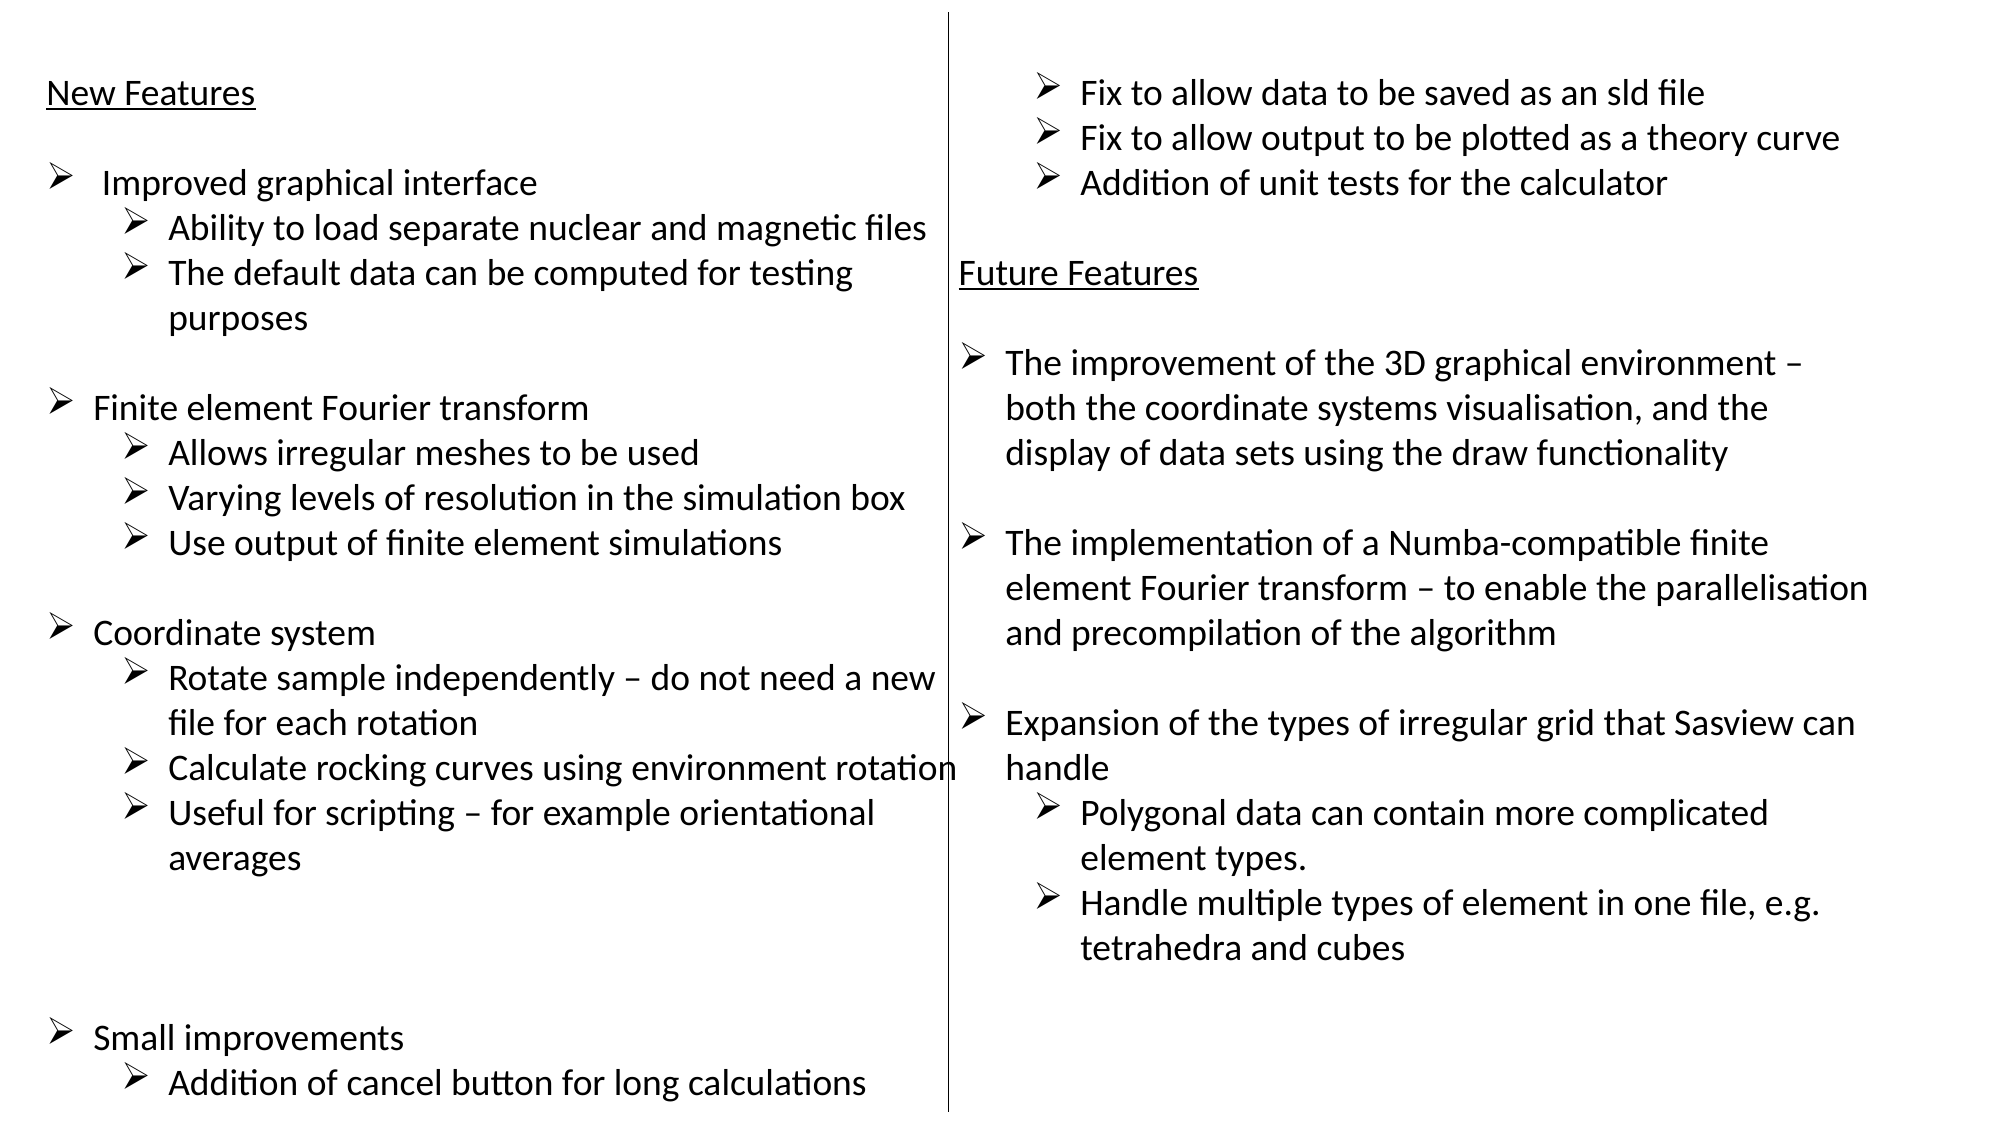

New Features

 Improved graphical interface
Ability to load separate nuclear and magnetic files
The default data can be computed for testing purposes

Finite element Fourier transform
Allows irregular meshes to be used
Varying levels of resolution in the simulation box
Use output of finite element simulations

Coordinate system
Rotate sample independently – do not need a new file for each rotation
Calculate rocking curves using environment rotation
Useful for scripting – for example orientational averages

Small improvements
Addition of cancel button for long calculations
Fix to allow data to be saved as an sld file
Fix to allow output to be plotted as a theory curve
Addition of unit tests for the calculator

Future Features

The improvement of the 3D graphical environment –both the coordinate systems visualisation, and the display of data sets using the draw functionality

The implementation of a Numba-compatible finite element Fourier transform – to enable the parallelisation and precompilation of the algorithm

Expansion of the types of irregular grid that Sasview can handle
Polygonal data can contain more complicated element types.
Handle multiple types of element in one file, e.g. tetrahedra and cubes